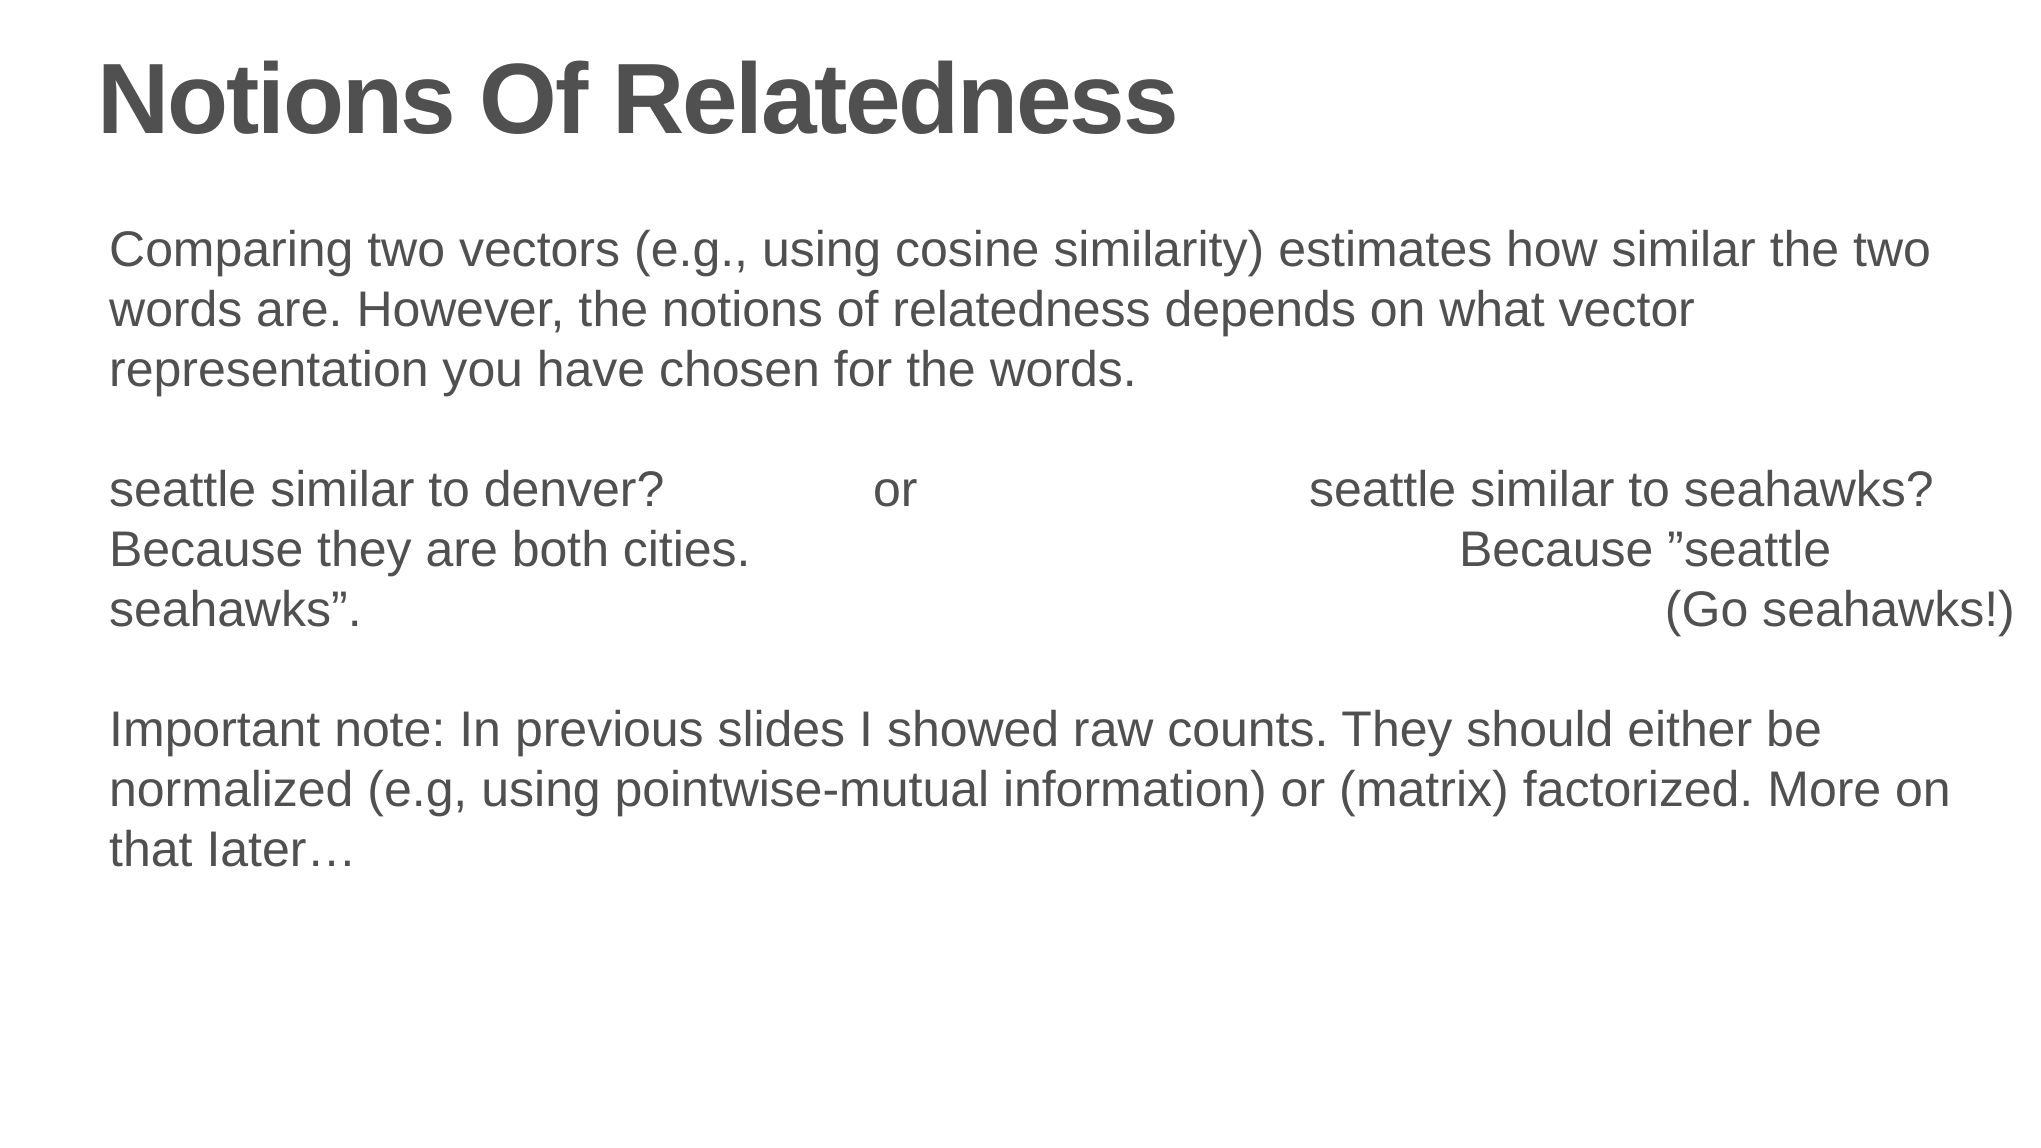

Notions Of Relatedness

Comparing two vectors (e.g., using cosine similarity) estimates how similar the two words are. However, the notions of relatedness depends on what vector representation you have chosen for the words.

seattle similar to denver?  	 	 or			seattle similar to seahawks?
Because they are both cities. 			          		Because ”seattle seahawks”. 									    (Go seahawks!)

Important note: In previous slides I showed raw counts. They should either be normalized (e.g, using pointwise-mutual information) or (matrix) factorized. More on that Iater…